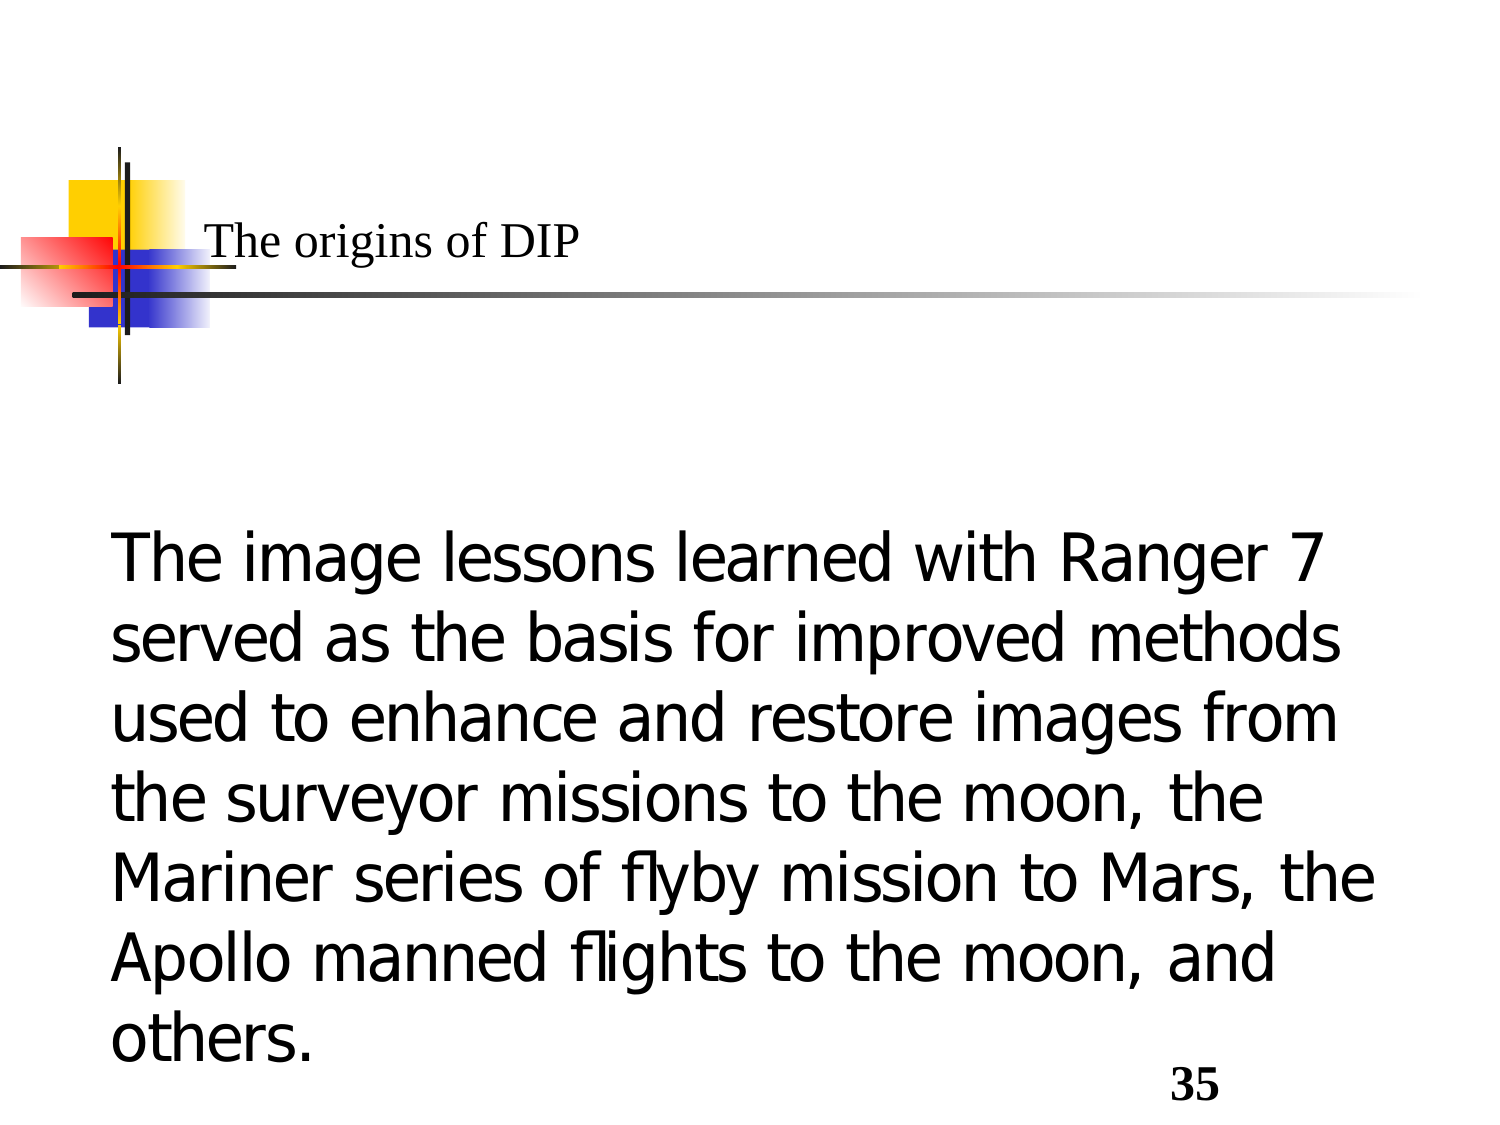

The origins of DIP
The image lessons learned with Ranger 7 served as the basis for improved methods used to enhance and restore images from the surveyor missions to the moon, the Mariner series of flyby mission to Mars, the Apollo manned flights to the moon, and others.
35